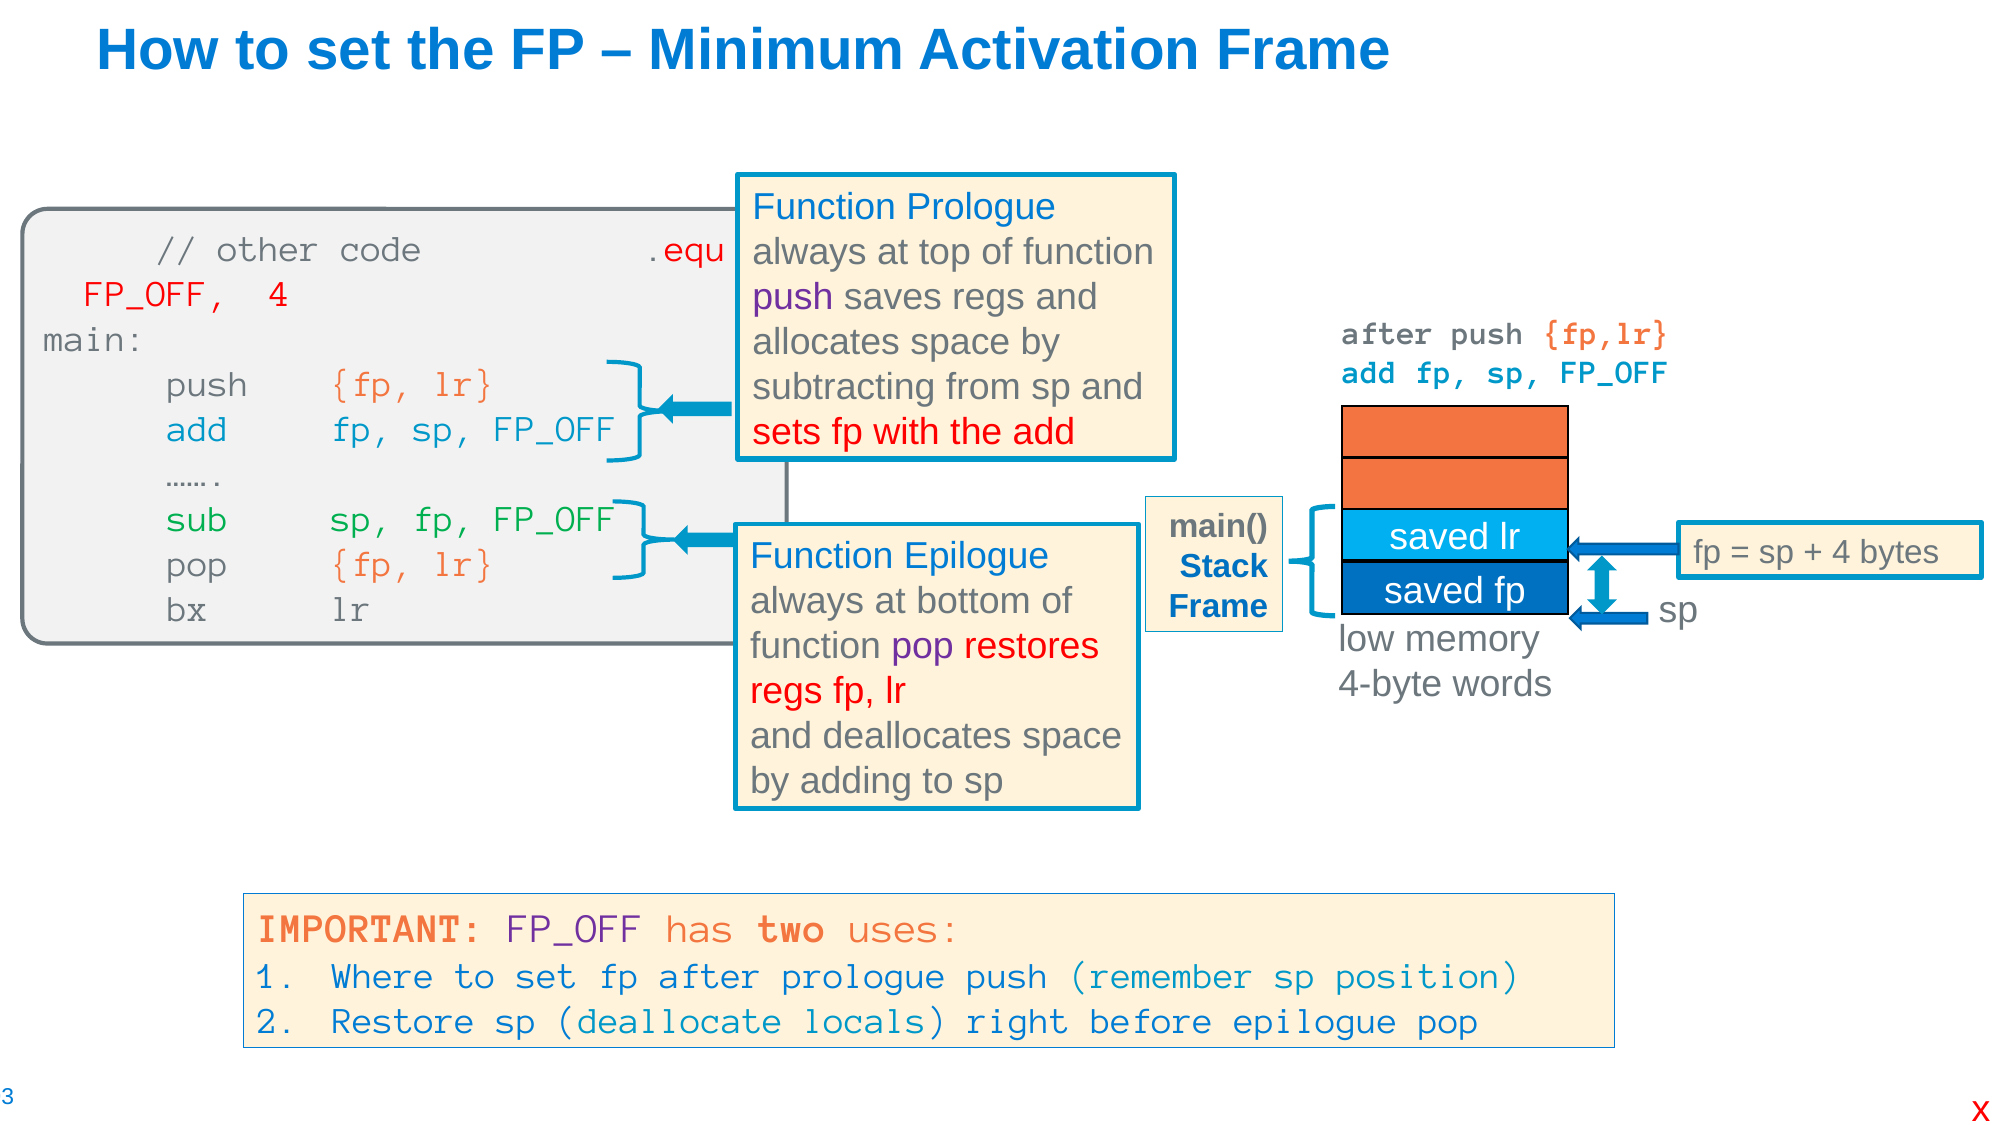

# How to set the FP – Minimum Activation Frame
Function Prologue
always at top of function push saves regs and allocates space by subtracting from sp and sets fp with the add

     // other code       	.equ    FP_OFF,  4
main:
      push    {fp, lr}
      add     fp, sp, FP_OFF
      …….
      sub     sp, fp, FP_OFF
      pop     {fp, lr}
      bx      lr
after push {fp,lr}
add fp, sp, FP_OFF

saved lr
fp = sp + 4 bytes

saved fp
sp
low memory
4-byte words

main() Stack Frame

Function Epilogue
always at bottom of function pop restores regs fp, lr
and deallocates space by adding to sp

IMPORTANT: FP_OFF has two uses:
Where to set fp after prologue push (remember sp position)
Restore sp (deallocate locals) right before epilogue pop
x